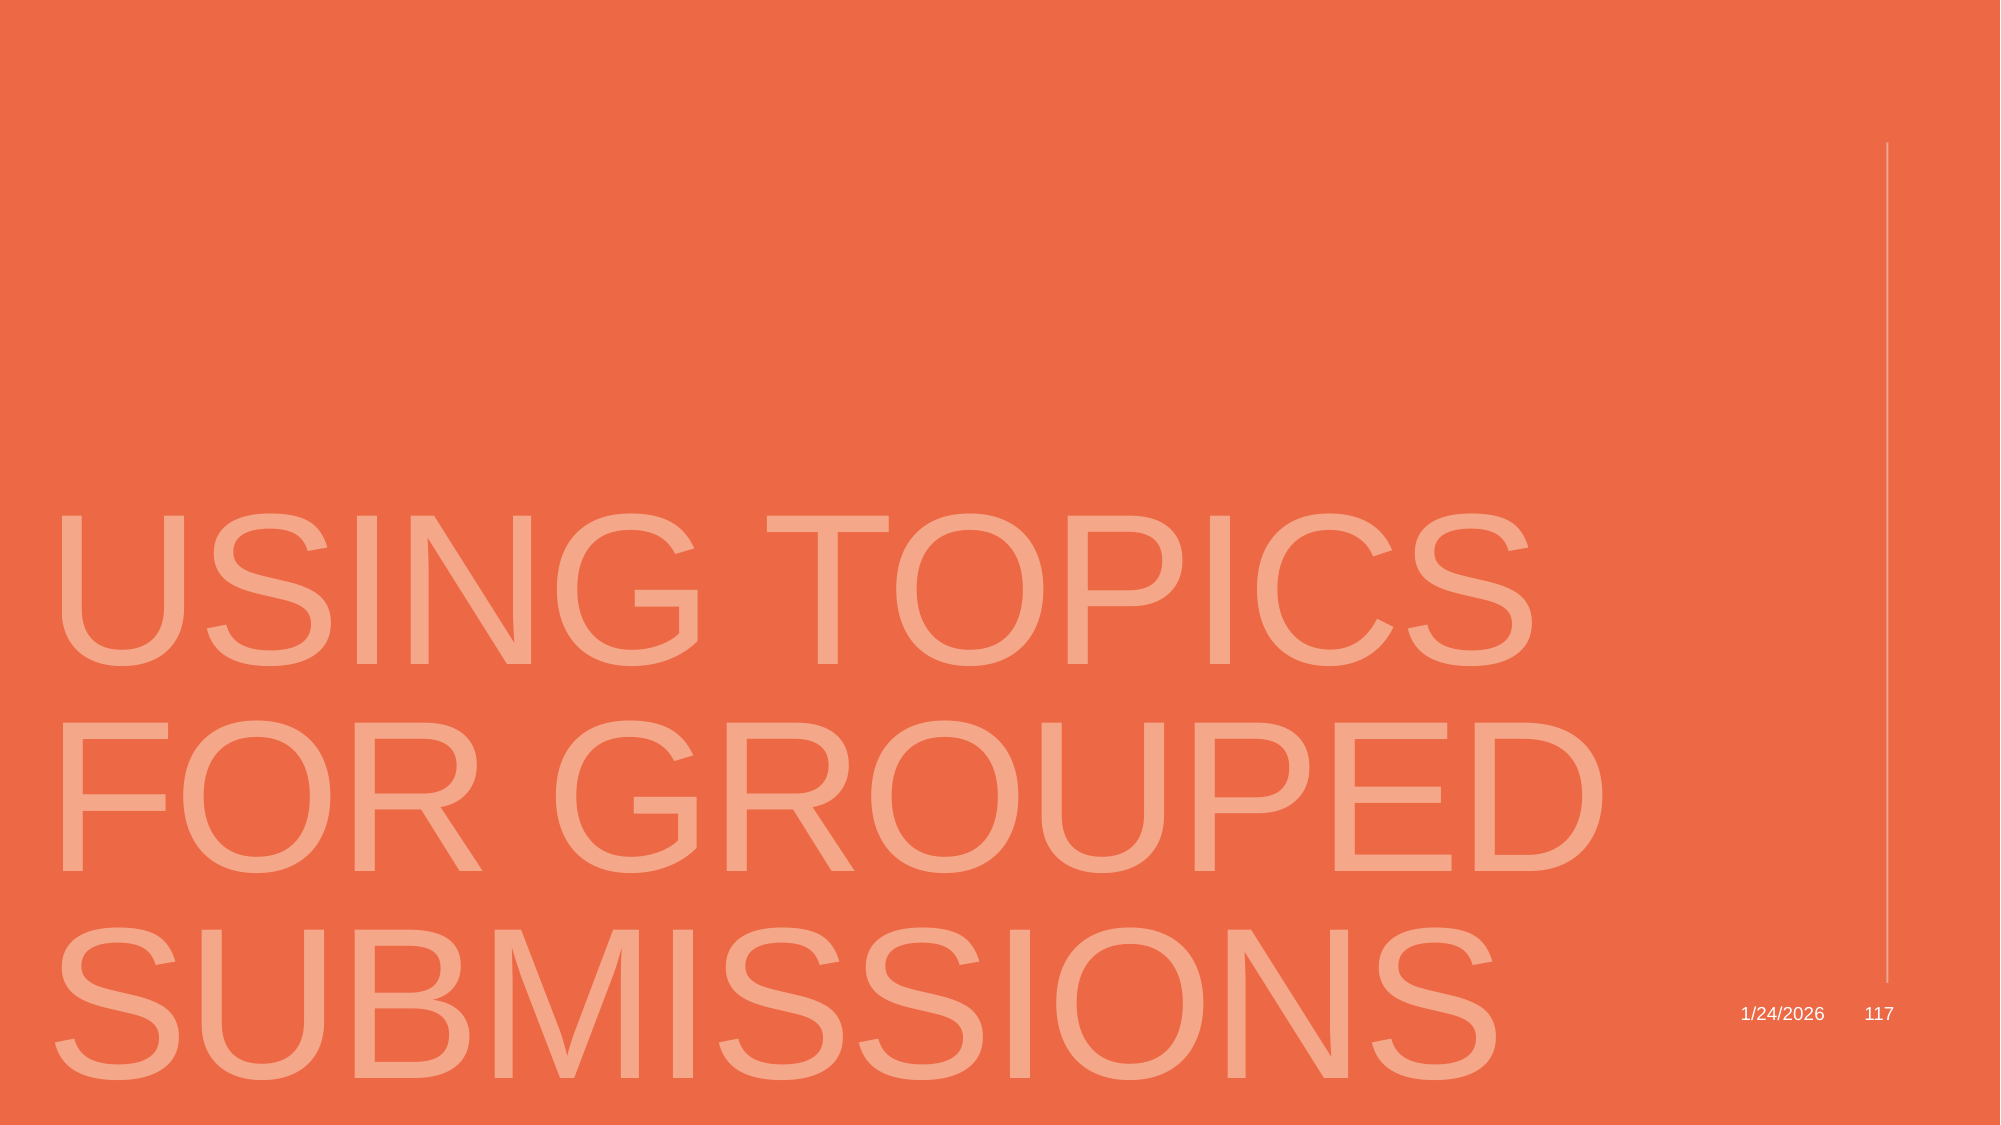

# Using Topics for Grouped Submissions
1/24/2026
117